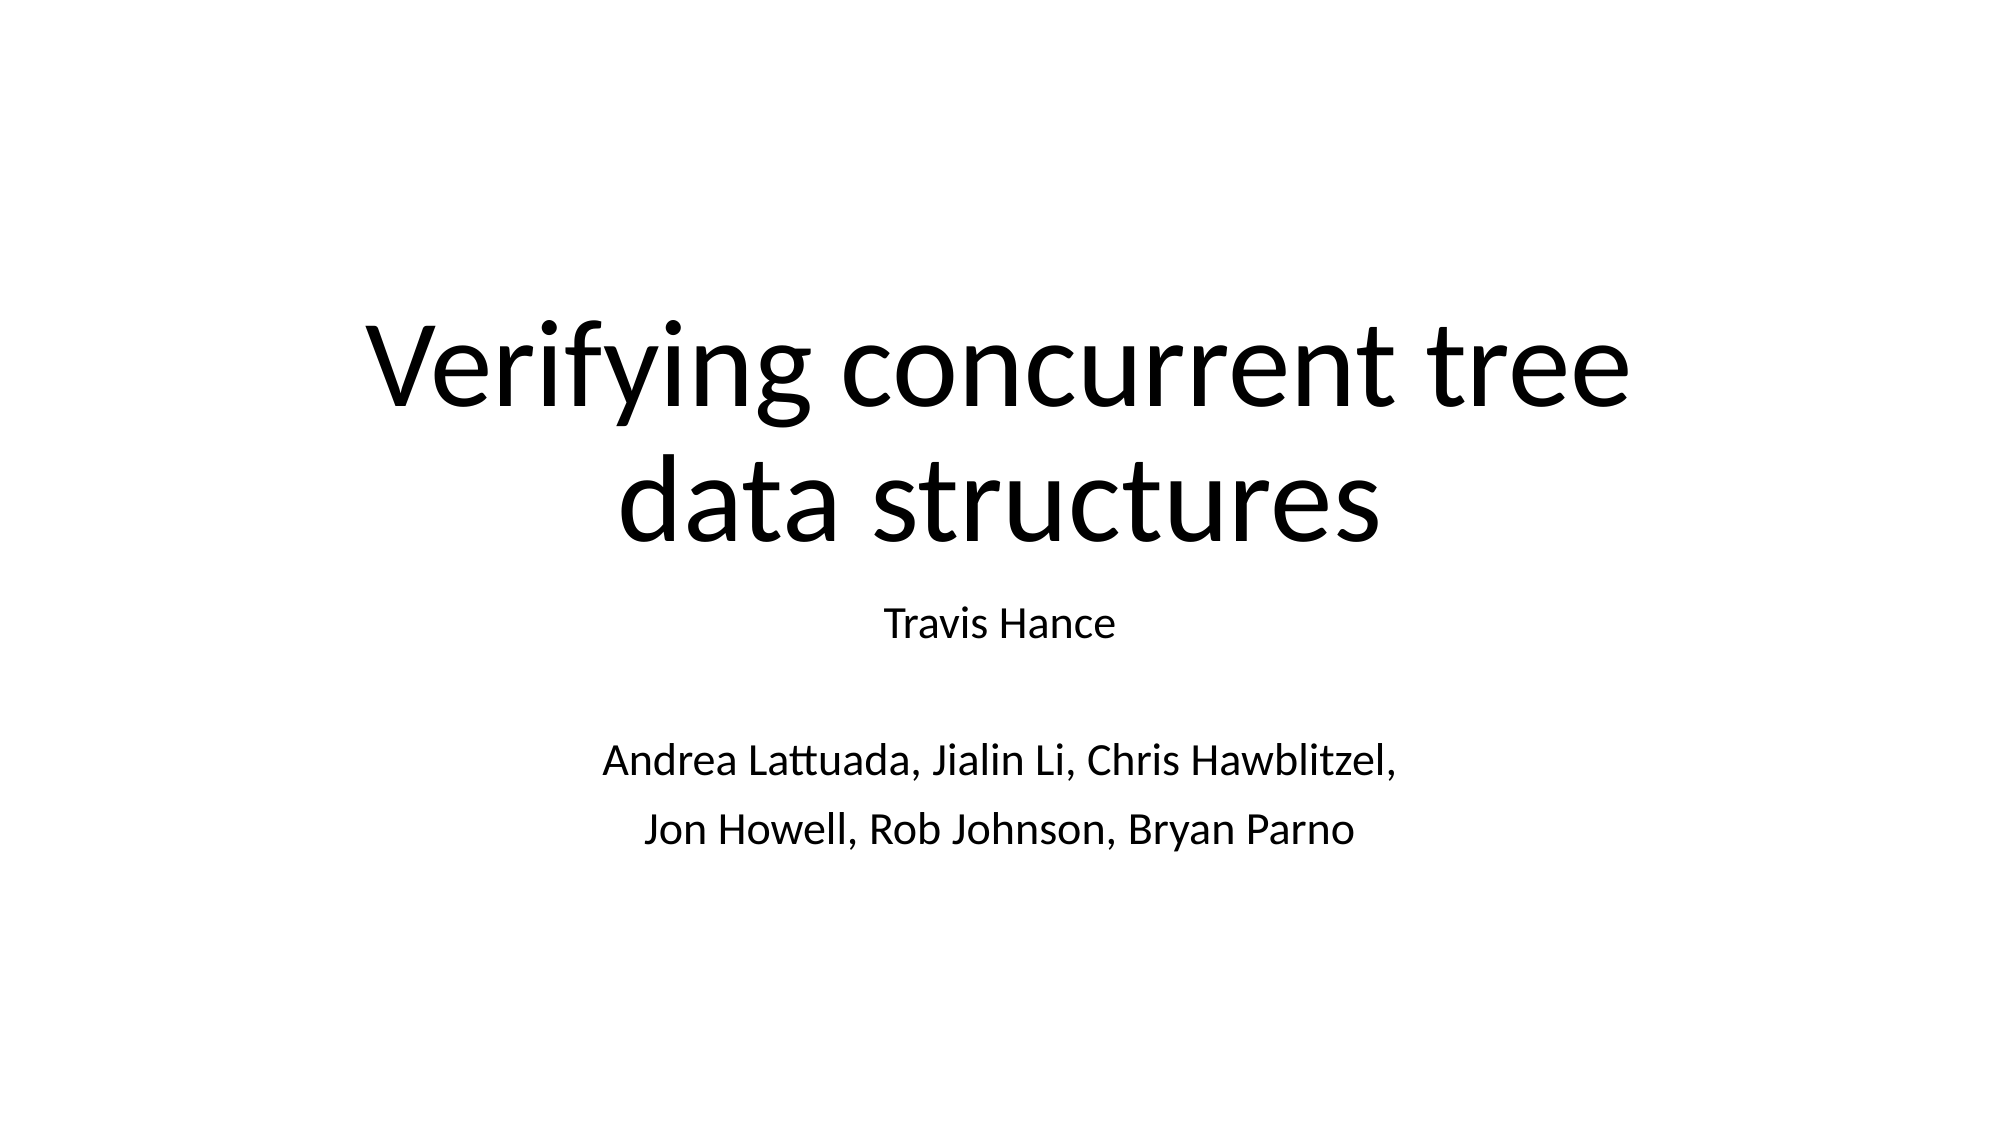

# Verifying concurrent tree data structures
Travis Hance

Andrea Lattuada, Jialin Li, Chris Hawblitzel,
Jon Howell, Rob Johnson, Bryan Parno